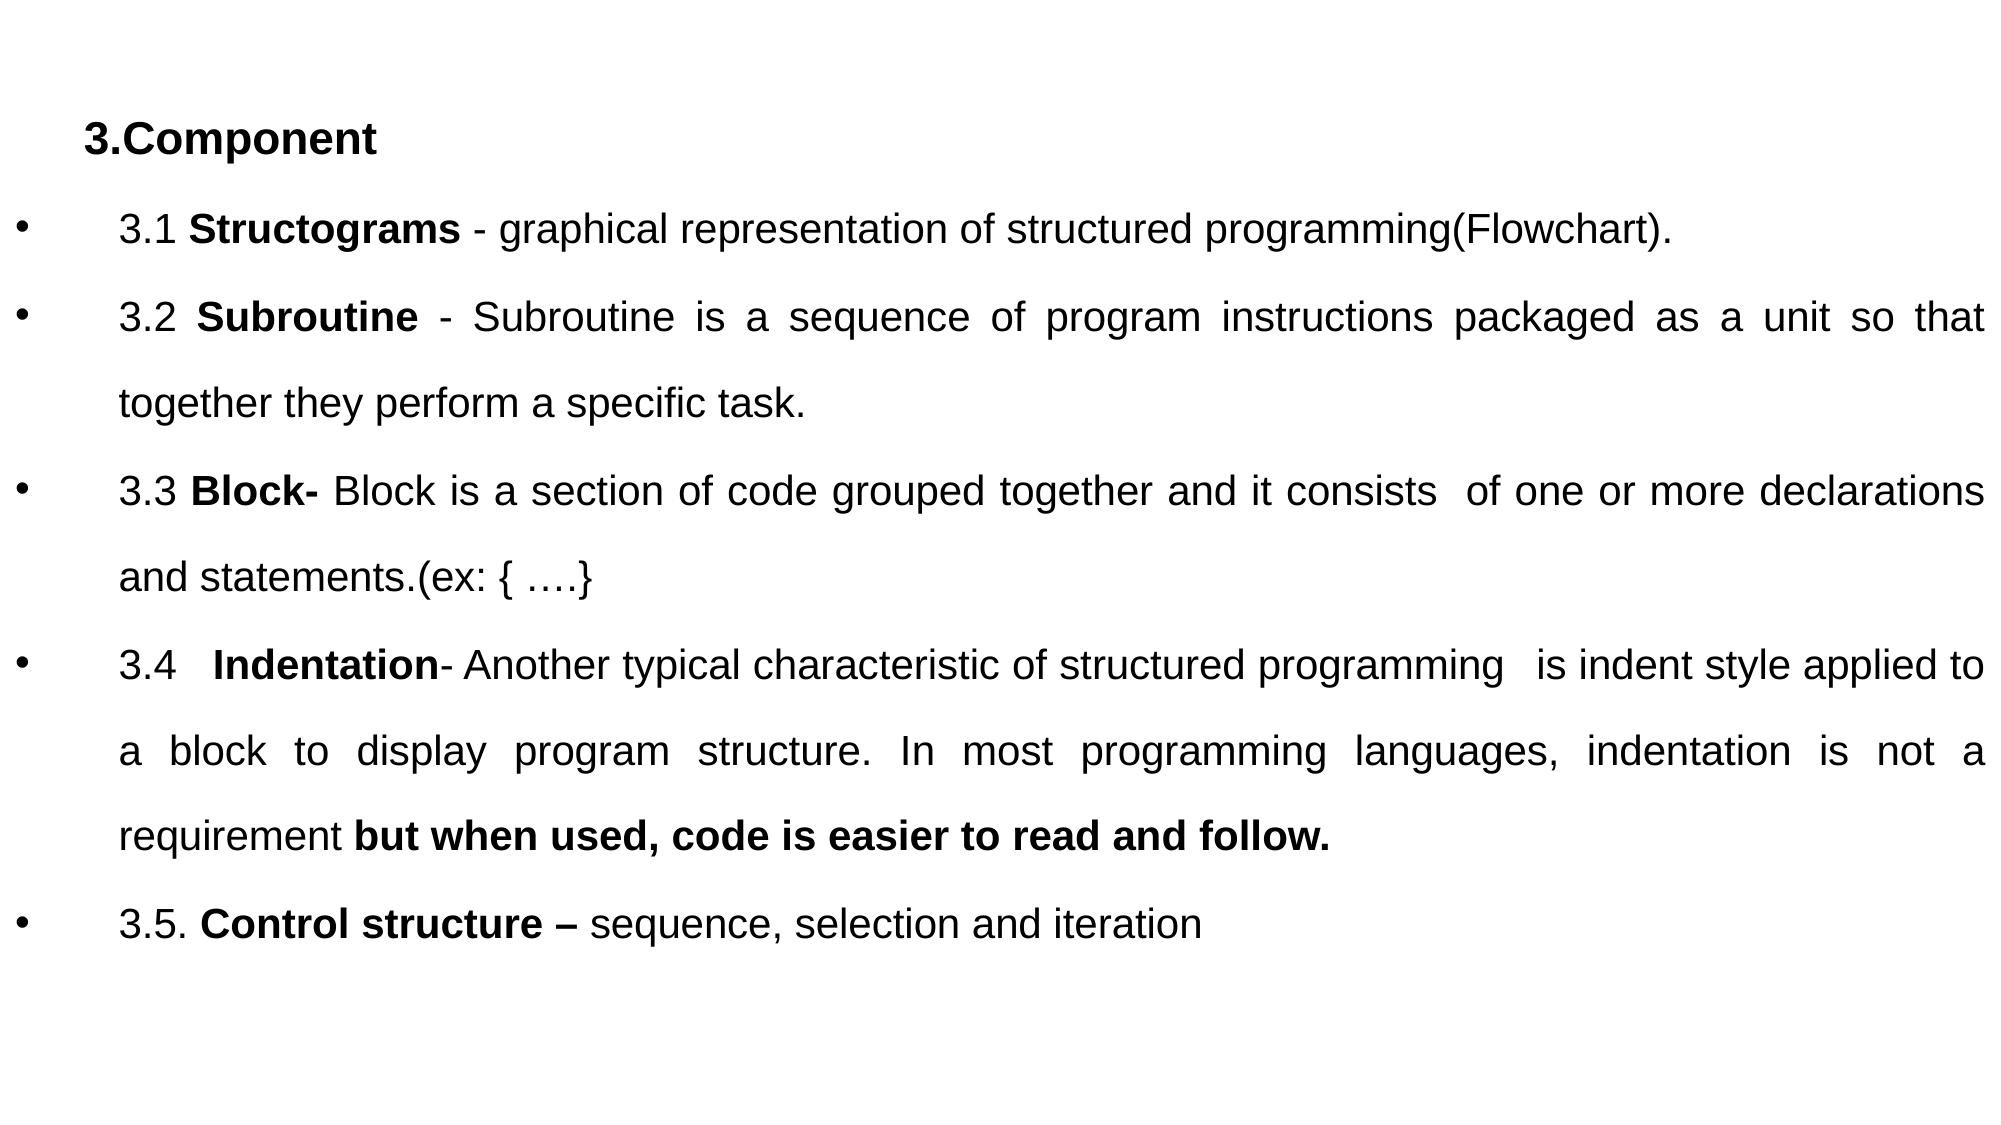

#
3.Component
3.1 Structograms - graphical representation of structured programming(Flowchart).
3.2 Subroutine - Subroutine is a sequence of program instructions packaged as a unit so that together they perform a specific task.
3.3 Block- Block is a section of code grouped together and it consists  of one or more declarations and statements.(ex: { ….}
3.4   Indentation- Another typical characteristic of structured programming 	is indent style applied to a block to display program structure. In most programming languages, indentation is not a requirement but when used, code is easier to read and follow.
3.5. Control structure – sequence, selection and iteration